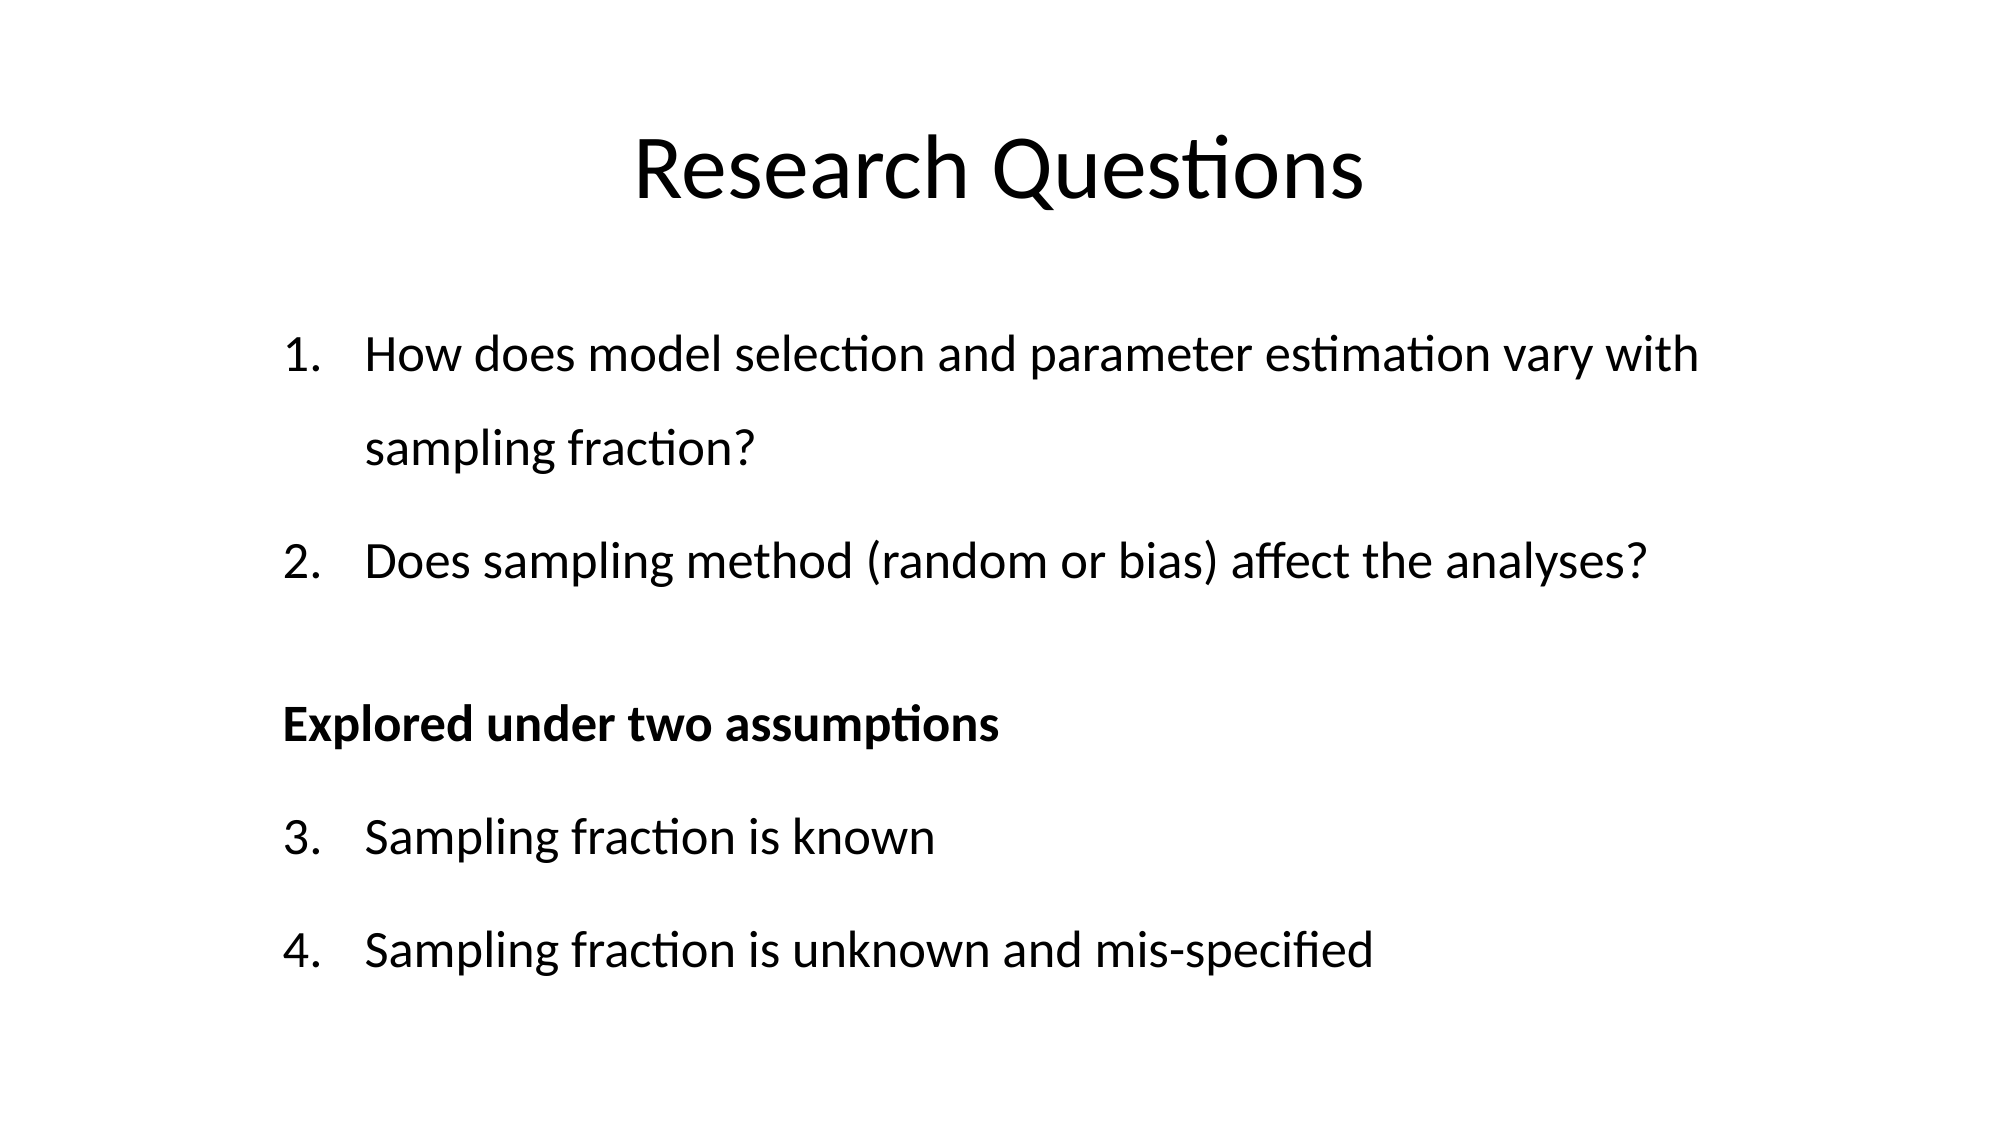

# Research Questions
How does model selection and parameter estimation vary with sampling fraction?
Does sampling method (random or bias) affect the analyses?

Explored under two assumptions
Sampling fraction is known
Sampling fraction is unknown and mis-specified